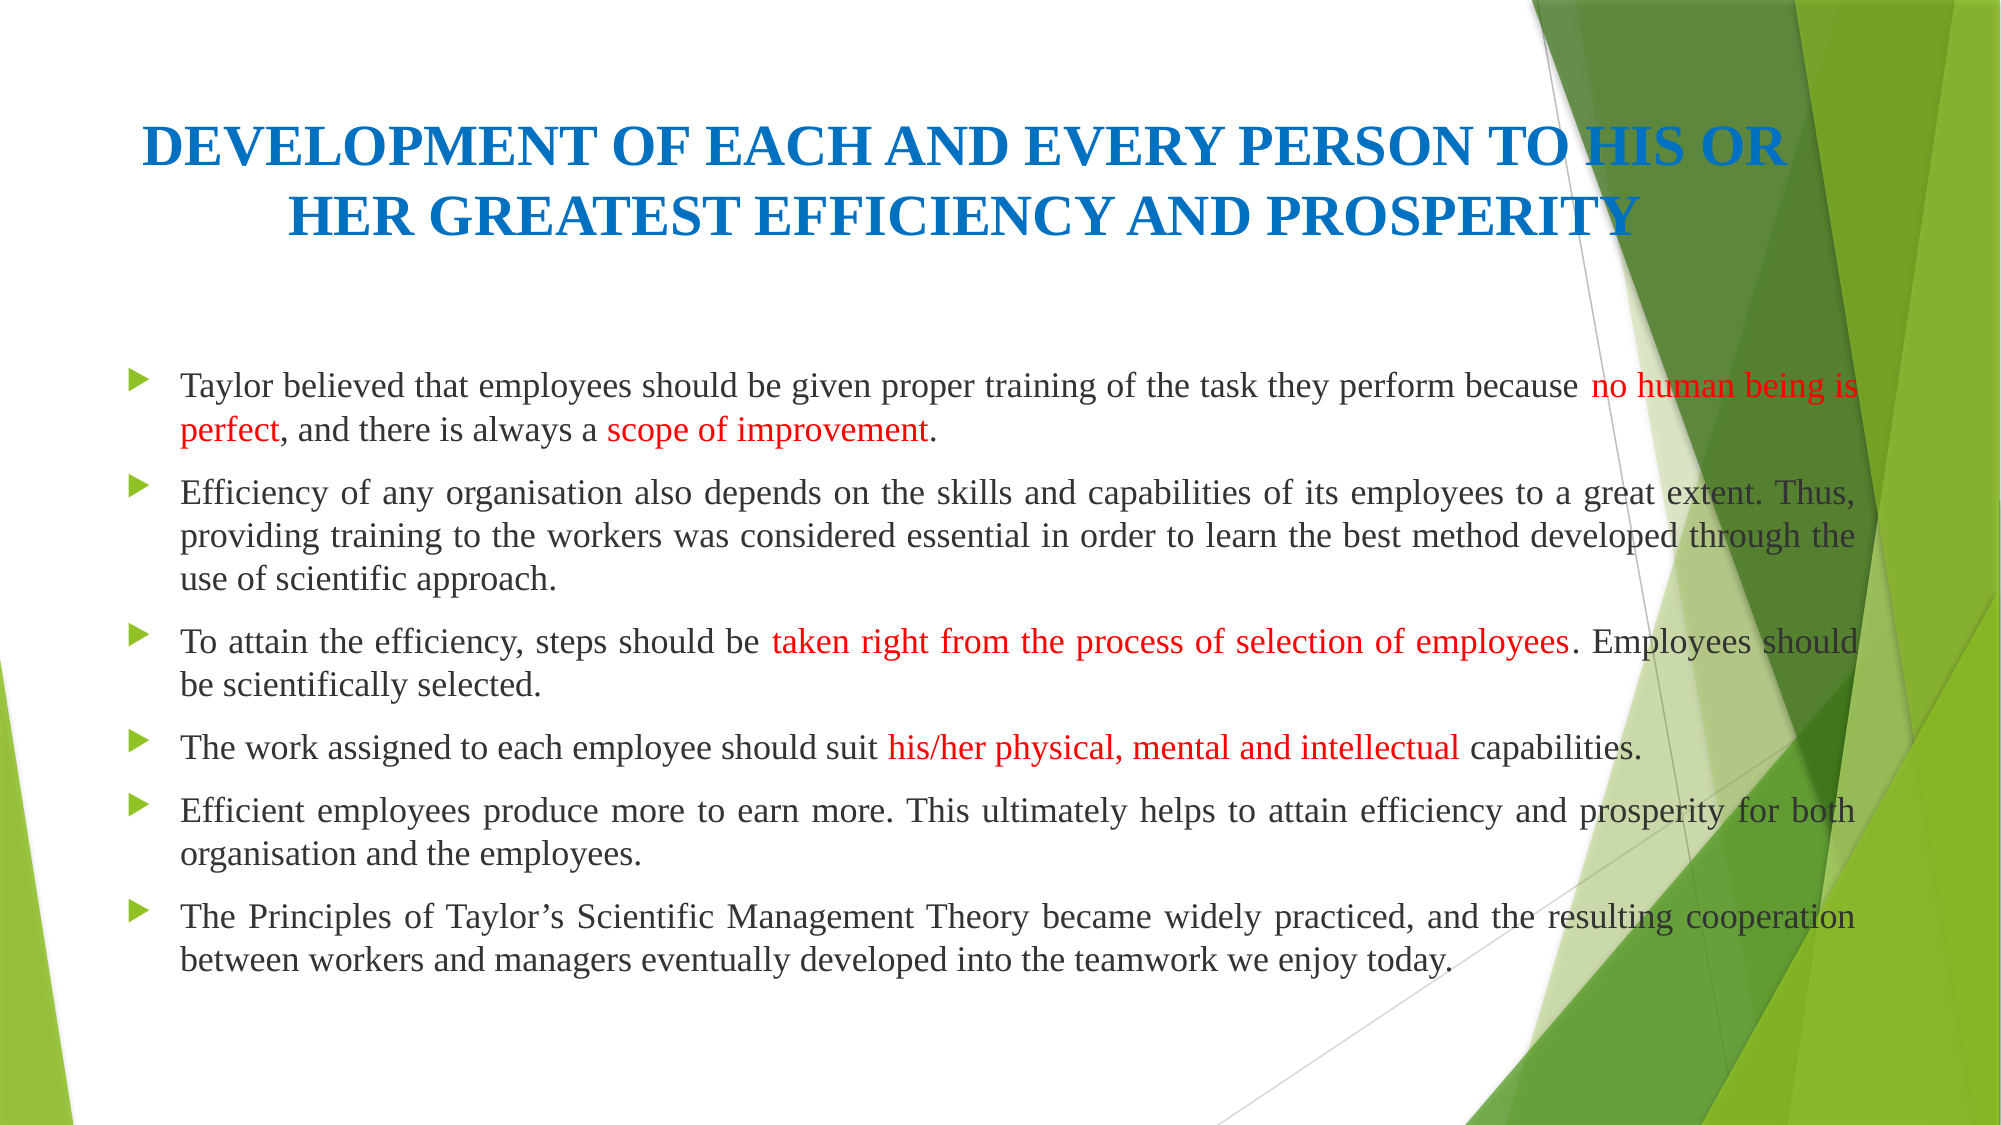

# DEVELOPMENT OF EACH AND EVERY PERSON TO HIS OR HER GREATEST EFFICIENCY AND PROSPERITY
Taylor believed that employees should be given proper training of the task they perform because no human being is perfect, and there is always a scope of improvement.
Efficiency of any organisation also depends on the skills and capabilities of its employees to a great extent. Thus, providing training to the workers was considered essential in order to learn the best method developed through the use of scientific approach.
To attain the efficiency, steps should be taken right from the process of selection of employees. Employees should be scientifically selected.
The work assigned to each employee should suit his/her physical, mental and intellectual capabilities.
Efficient employees produce more to earn more. This ultimately helps to attain efficiency and prosperity for both organisation and the employees.
The Principles of Taylor’s Scientific Management Theory became widely practiced, and the resulting cooperation between workers and managers eventually developed into the teamwork we enjoy today.